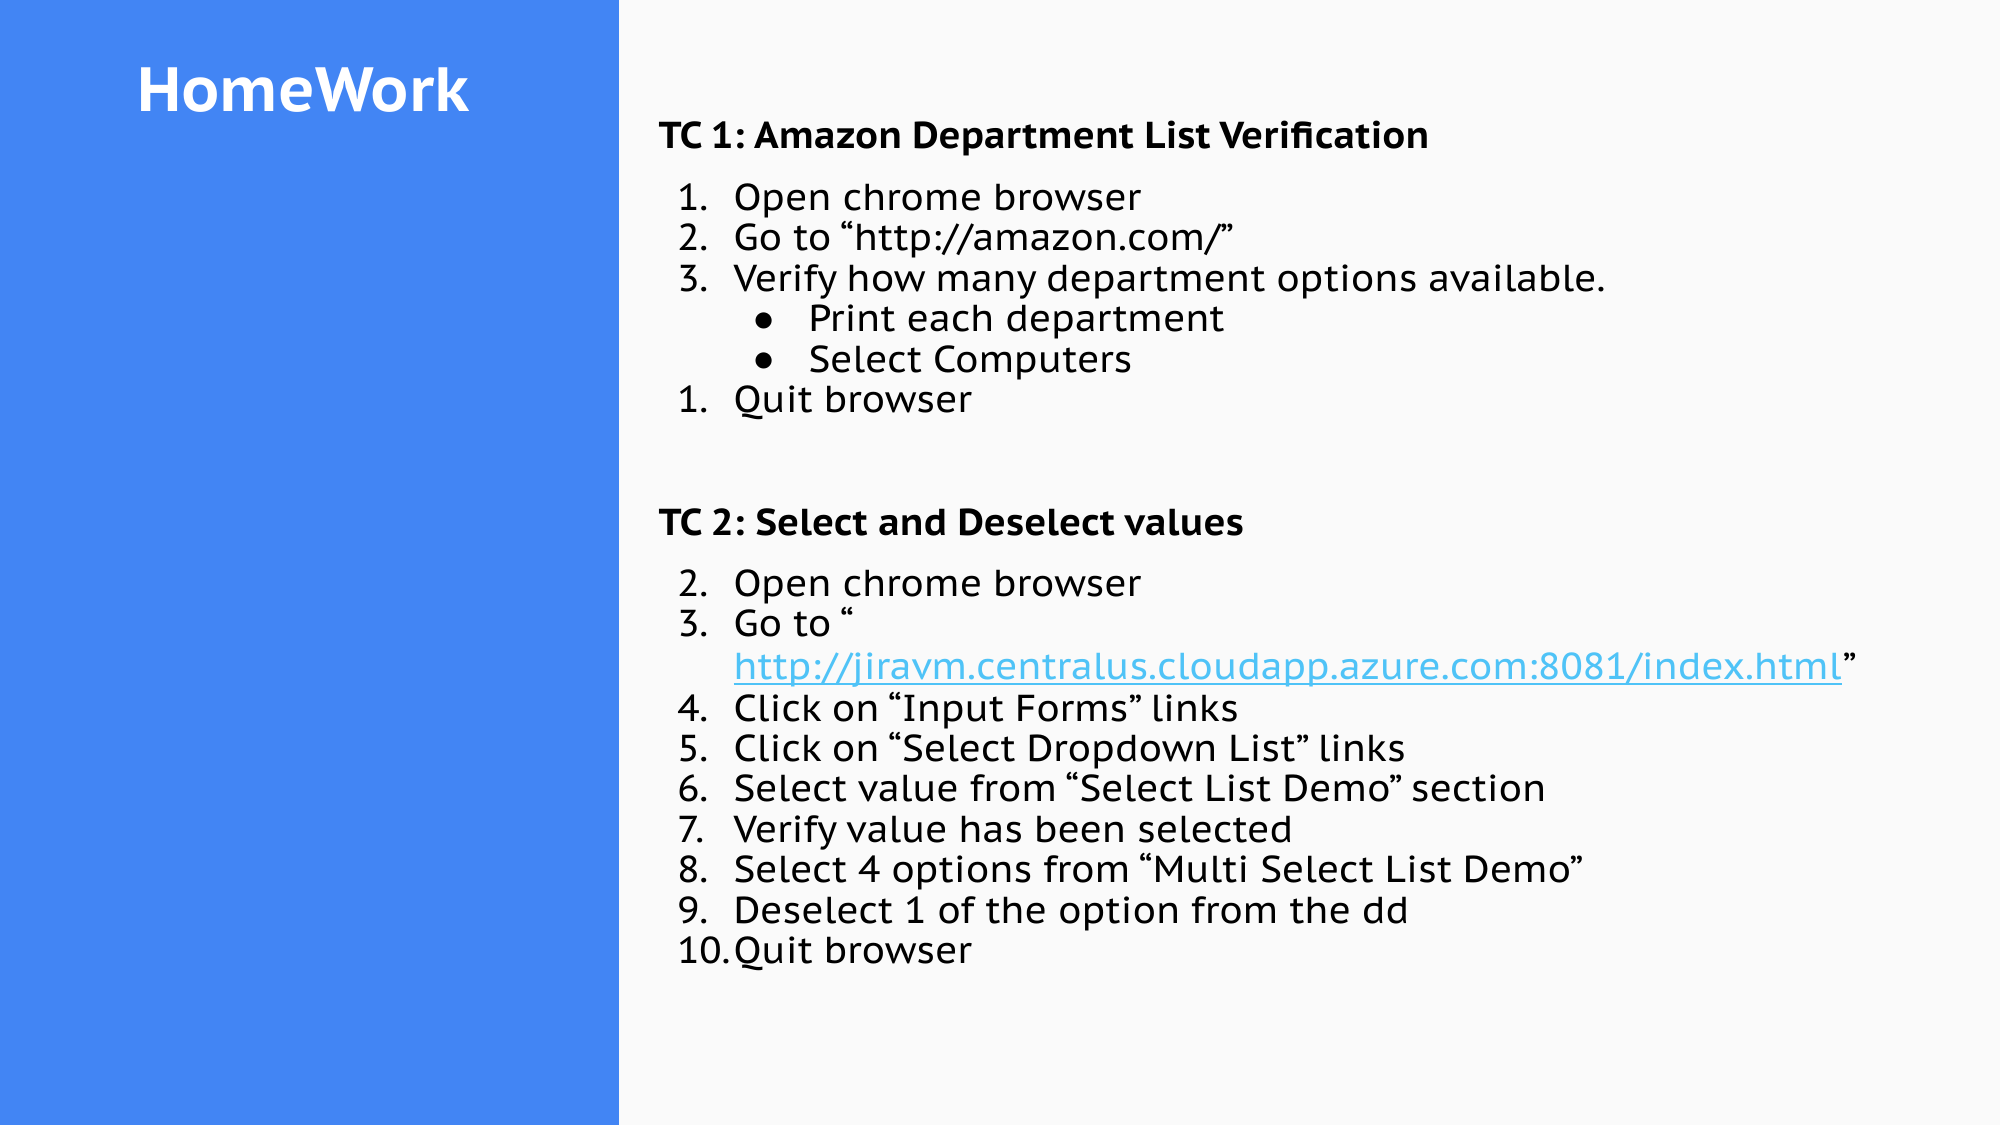

# HomeWork
TC 1: Amazon Department List Verification
Open chrome browser
Go to “http://amazon.com/”
Verify how many department options available.
Print each department
Select Computers
Quit browser

TC 2: Select and Deselect values
Open chrome browser
Go to “http://jiravm.centralus.cloudapp.azure.com:8081/index.html”
Click on “Input Forms” links
Click on “Select Dropdown List” links
Select value from “Select List Demo” section
Verify value has been selected
Select 4 options from “Multi Select List Demo”
Deselect 1 of the option from the dd
Quit browser